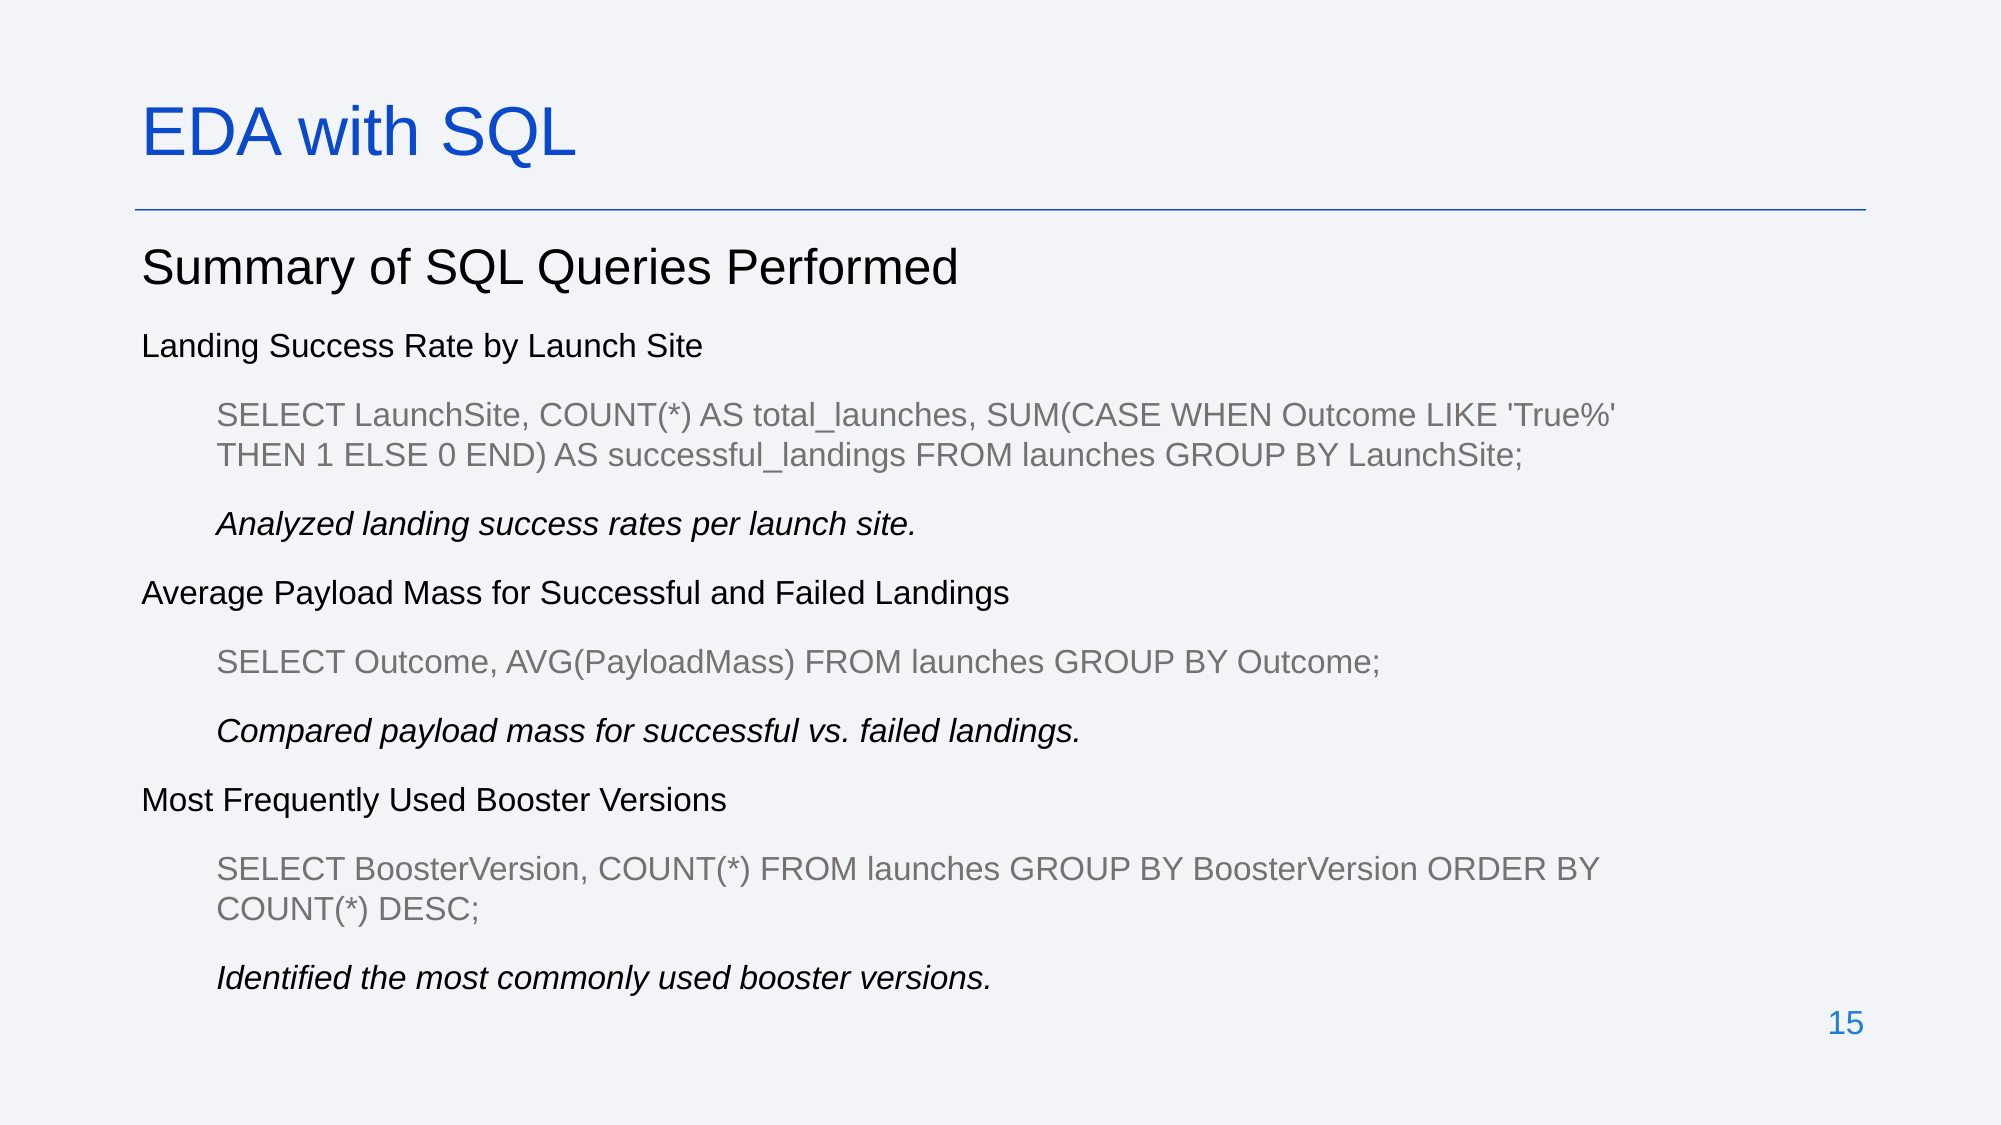

EDA with SQL
Summary of SQL Queries Performed
Landing Success Rate by Launch Site
SELECT LaunchSite, COUNT(*) AS total_launches, SUM(CASE WHEN Outcome LIKE 'True%' THEN 1 ELSE 0 END) AS successful_landings FROM launches GROUP BY LaunchSite;
Analyzed landing success rates per launch site.
Average Payload Mass for Successful and Failed Landings
SELECT Outcome, AVG(PayloadMass) FROM launches GROUP BY Outcome;
Compared payload mass for successful vs. failed landings.
Most Frequently Used Booster Versions
SELECT BoosterVersion, COUNT(*) FROM launches GROUP BY BoosterVersion ORDER BY COUNT(*) DESC;
Identified the most commonly used booster versions.
15